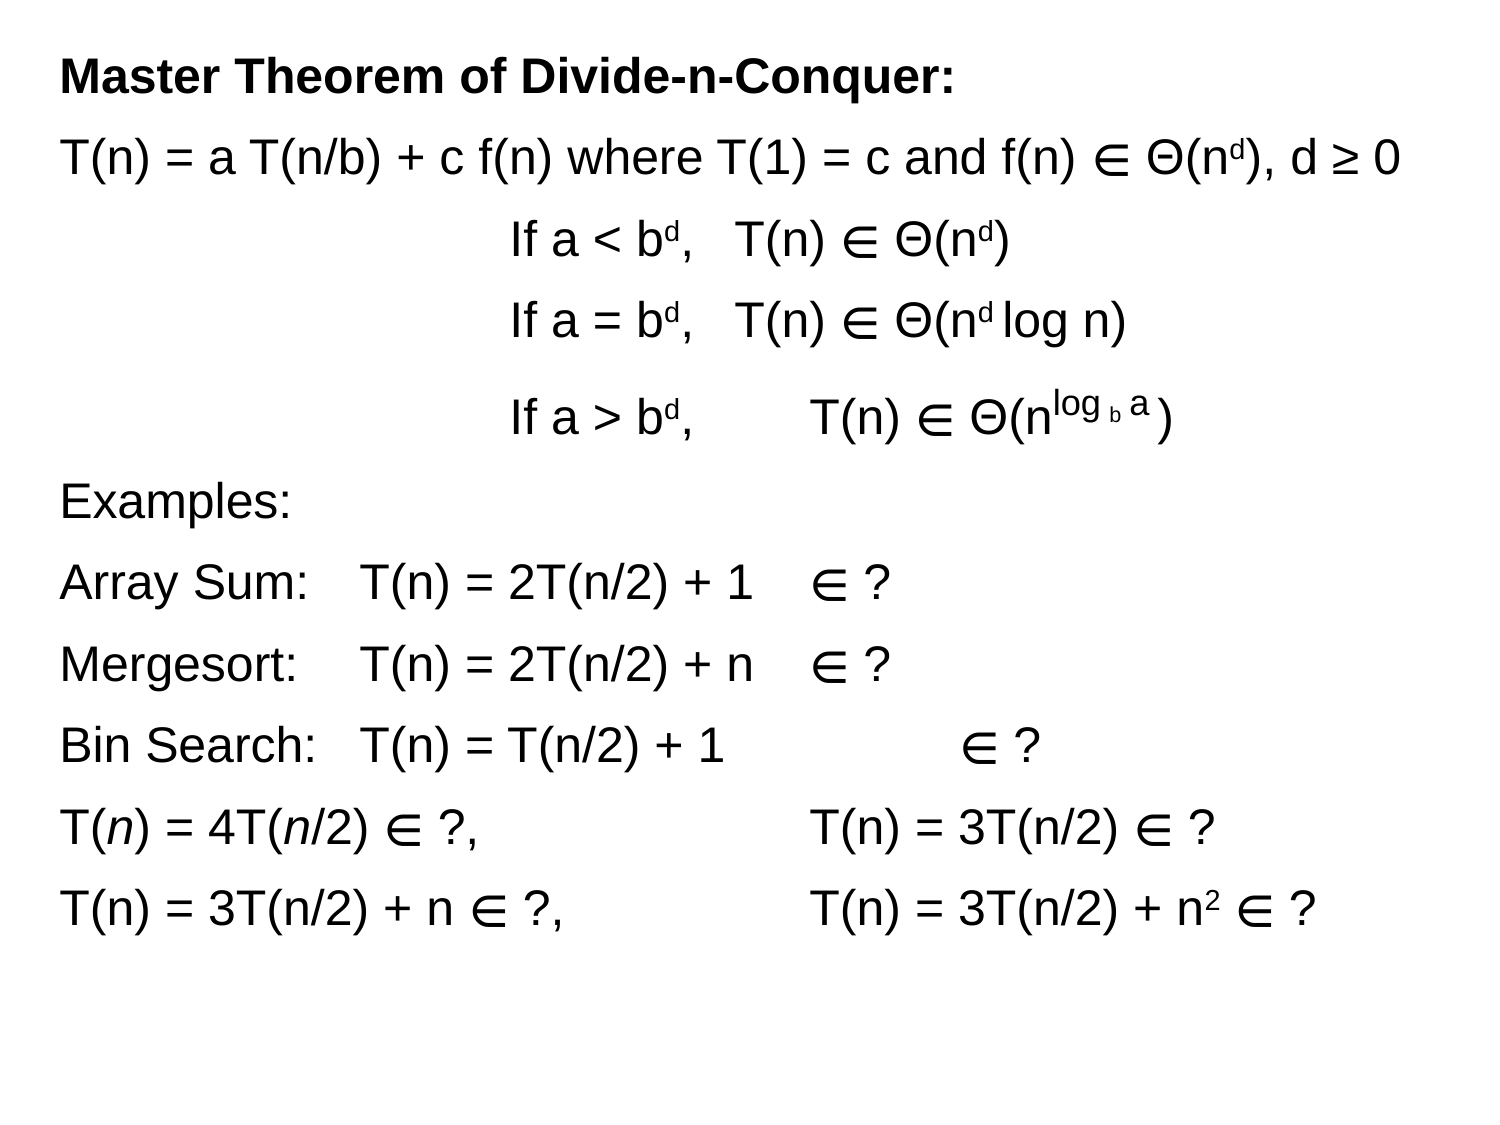

Master Theorem of Divide-n-Conquer:
T(n) = a T(n/b) + c f(n) where T(1) = c and f(n) ∈ Θ(nd), d ≥ 0
If a < bd,	T(n) ∈ Θ(nd)
If a = bd, 	T(n) ∈ Θ(nd log n)
If a > bd, 	T(n) ∈ Θ(nlog b a )
Examples:
Array Sum:	T(n) = 2T(n/2) + 1	∈ ?
Mergesort:	T(n) = 2T(n/2) + n	∈ ?
Bin Search:	T(n) = T(n/2) + 1		∈ ?
T(n) = 4T(n/2) ∈ ?,			T(n) = 3T(n/2) ∈ ?
T(n) = 3T(n/2) + n ∈ ?,		T(n) = 3T(n/2) + n2 ∈ ?